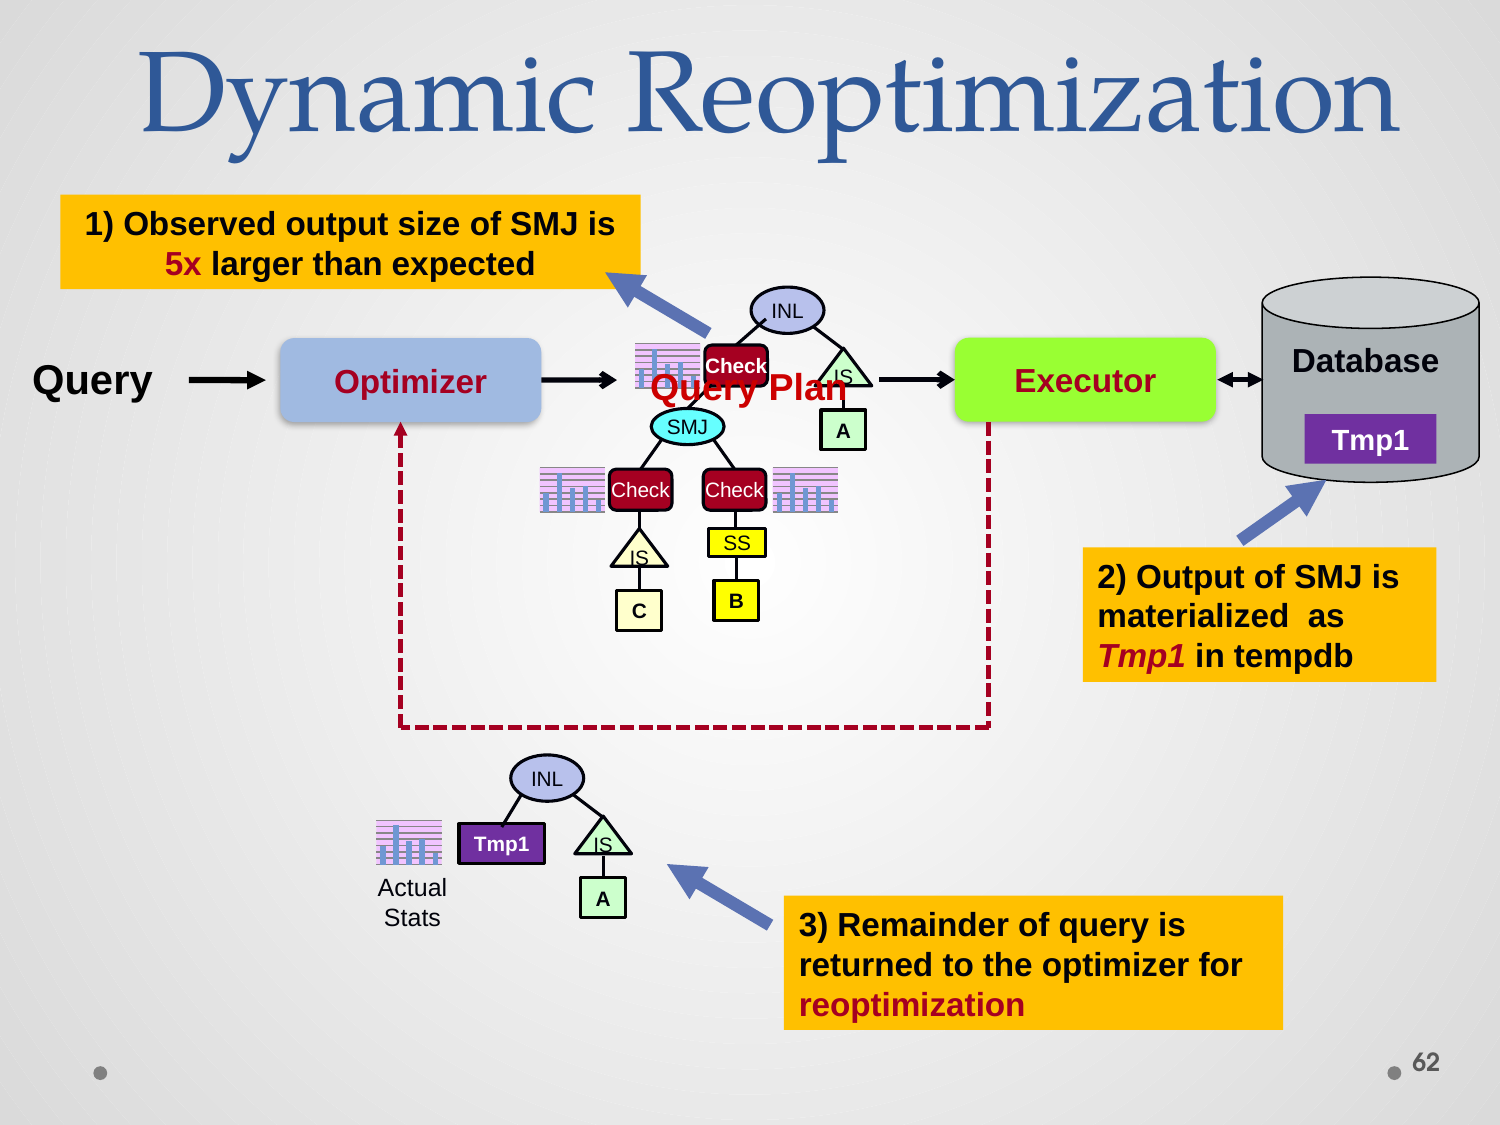

# Dynamic Reoptimization
1) Observed output size of SMJ is 5x larger than expected

INL
IS
A

### Chart

| Category |  |
|---|---|
Check
SMJ

### Chart

| Category |  |
|---|---|
Check
IS
C

### Chart

| Category |  |
|---|---|
Check
SS
B
Database
Executor
Optimizer
Query
Query Plan

Tmp1
2) Output of SMJ is materialized  as Tmp1 in tempdb
INL
IS
A

### Chart

| Category |  |
|---|---|
Tmp1
Actual
Stats
3) Remainder of query is returned to the optimizer for reoptimization
62